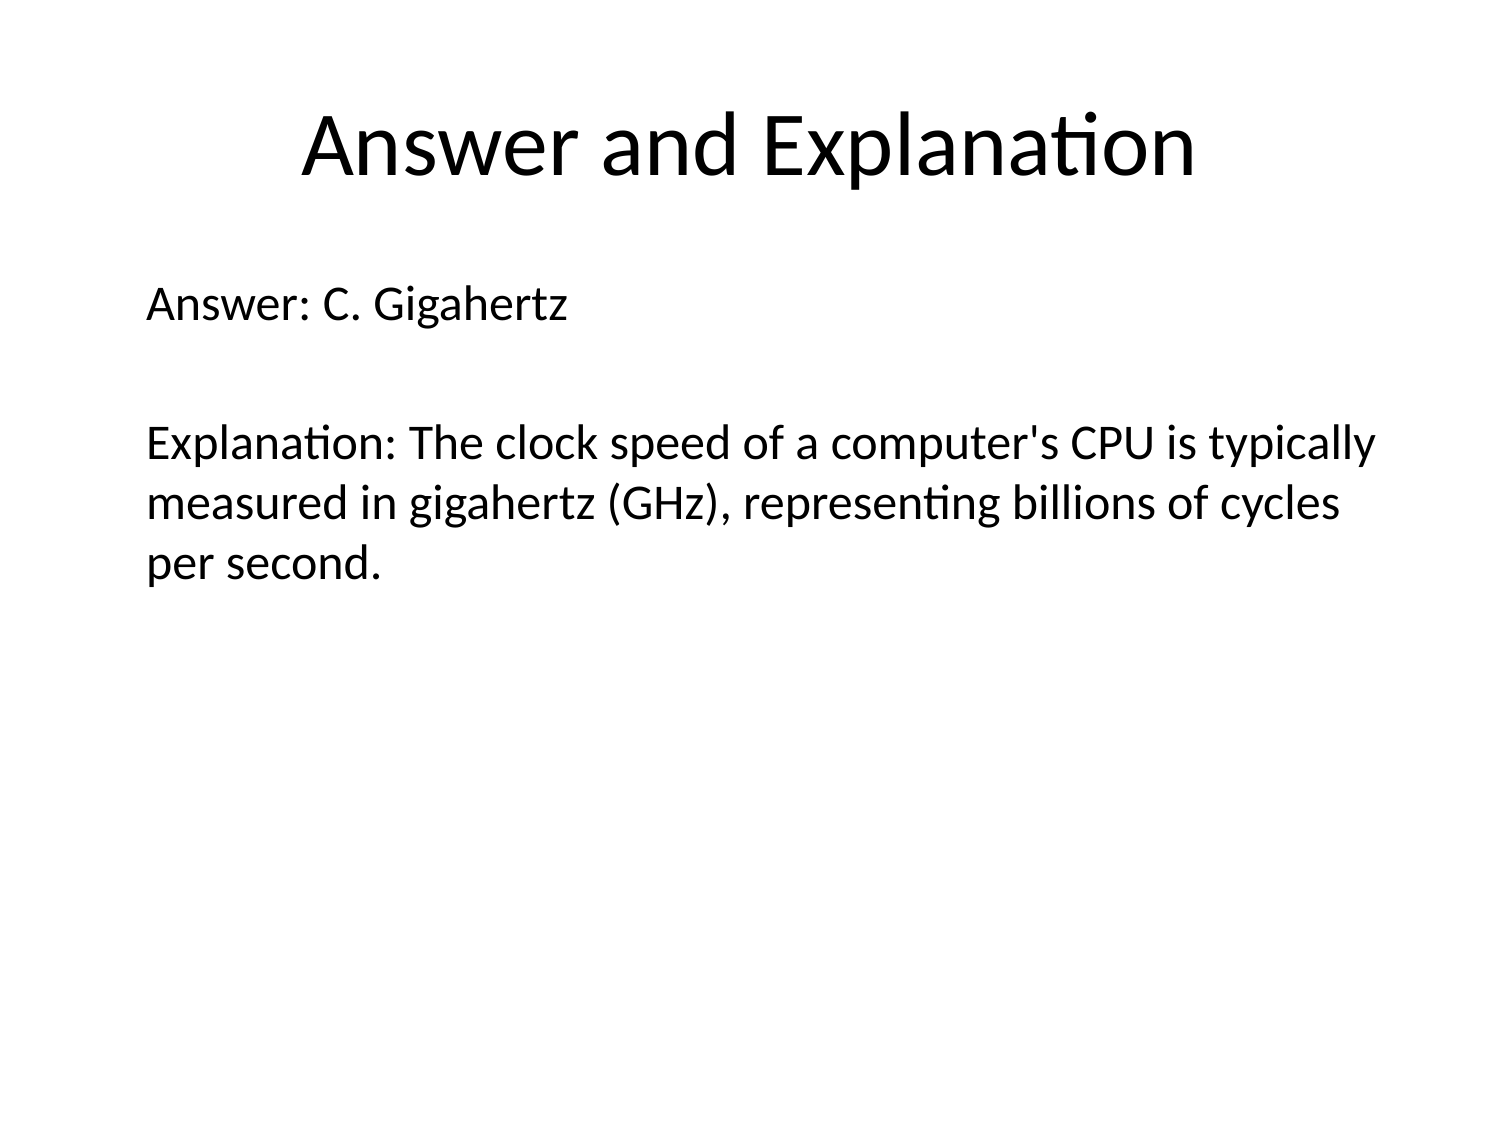

# Answer and Explanation
Answer: C. Gigahertz

Explanation: The clock speed of a computer's CPU is typically measured in gigahertz (GHz), representing billions of cycles per second.